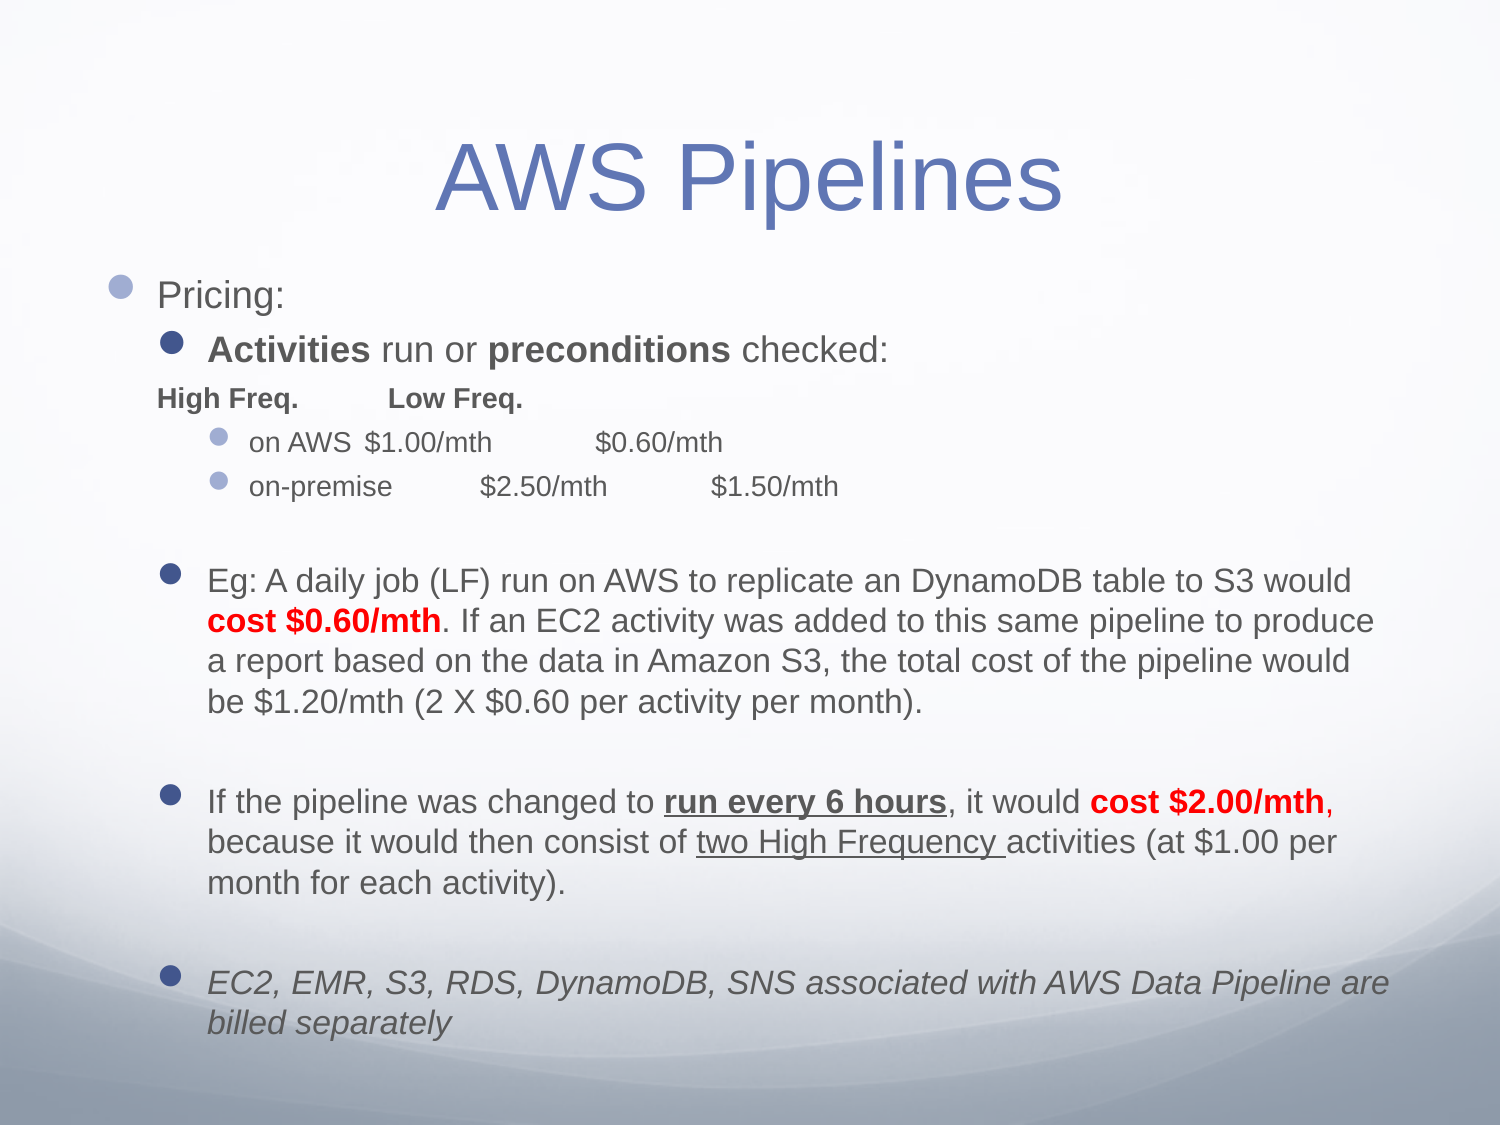

# AWS Pipelines
Pricing:
Activities run or preconditions checked:
			High Freq.		Low Freq.
on AWS		$1.00/mth		$0.60/mth
on-premise	$2.50/mth		$1.50/mth

Eg: A daily job (LF) run on AWS to replicate an DynamoDB table to S3 would cost $0.60/mth. If an EC2 activity was added to this same pipeline to produce a report based on the data in Amazon S3, the total cost of the pipeline would be $1.20/mth (2 X $0.60 per activity per month).

If the pipeline was changed to run every 6 hours, it would cost $2.00/mth, because it would then consist of two High Frequency activities (at $1.00 per month for each activity).

EC2, EMR, S3, RDS, DynamoDB, SNS associated with AWS Data Pipeline are billed separately